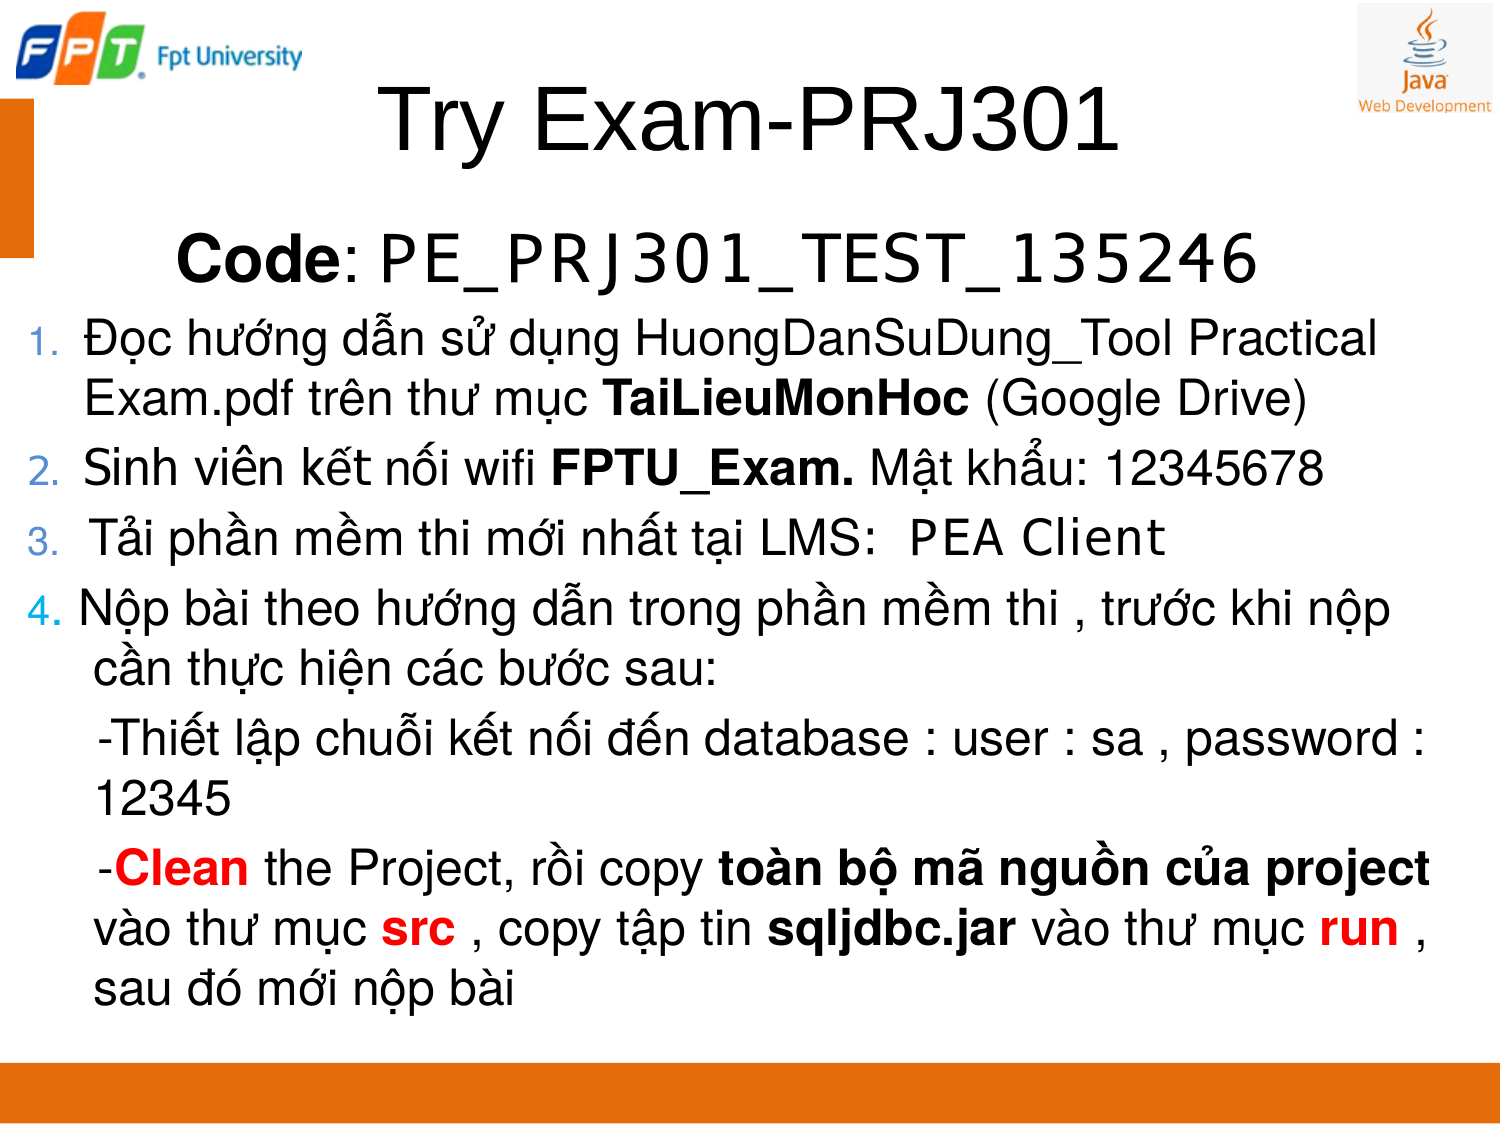

# Try Exam-PRJ301
        Code: PE_PRJ301_TEST_135246
Đọc hướng dẫn sử dụng HuongDanSuDung_Tool Practical Exam.pdf trên thư mục TaiLieuMonHoc (Google Drive)
Sinh viên kết nối wifi FPTU_Exam. Mật khẩu: 12345678
 Tải phần mềm thi mới nhất tại LMS:  PEA Client
4. Nộp bài theo hướng dẫn trong phần mềm thi , trước khi nộp cần thực hiện các bước sau:
     -Thiết lập chuỗi kết nối đến database : user : sa , password : 12345
     -Clean the Project, rồi copy toàn bộ mã nguồn của project vào thư mục src , copy tập tin sqljdbc.jar vào thư mục run , sau đó mới nộp bài